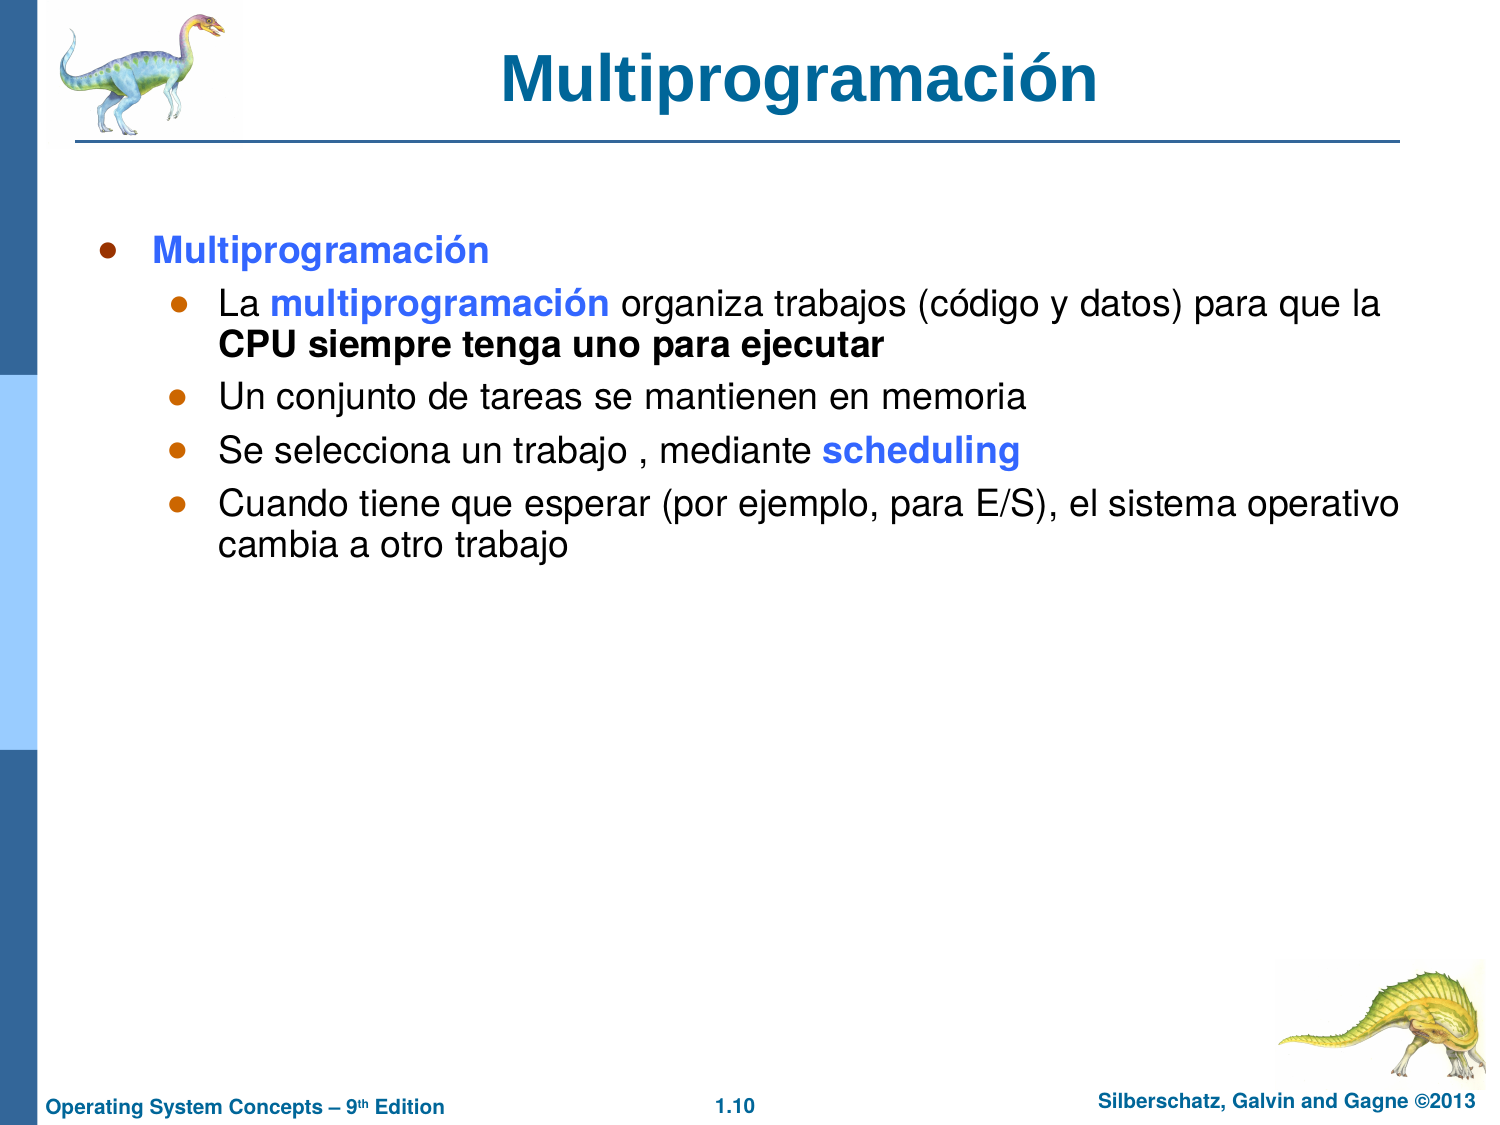

Multiprogramación

Multiprogramación
La multiprogramación organiza trabajos (código y datos) para que la CPU siempre tenga uno para ejecutar
Un conjunto de tareas se mantienen en memoria
Se selecciona un trabajo , mediante scheduling
Cuando tiene que esperar (por ejemplo, para E/S), el sistema operativo cambia a otro trabajo